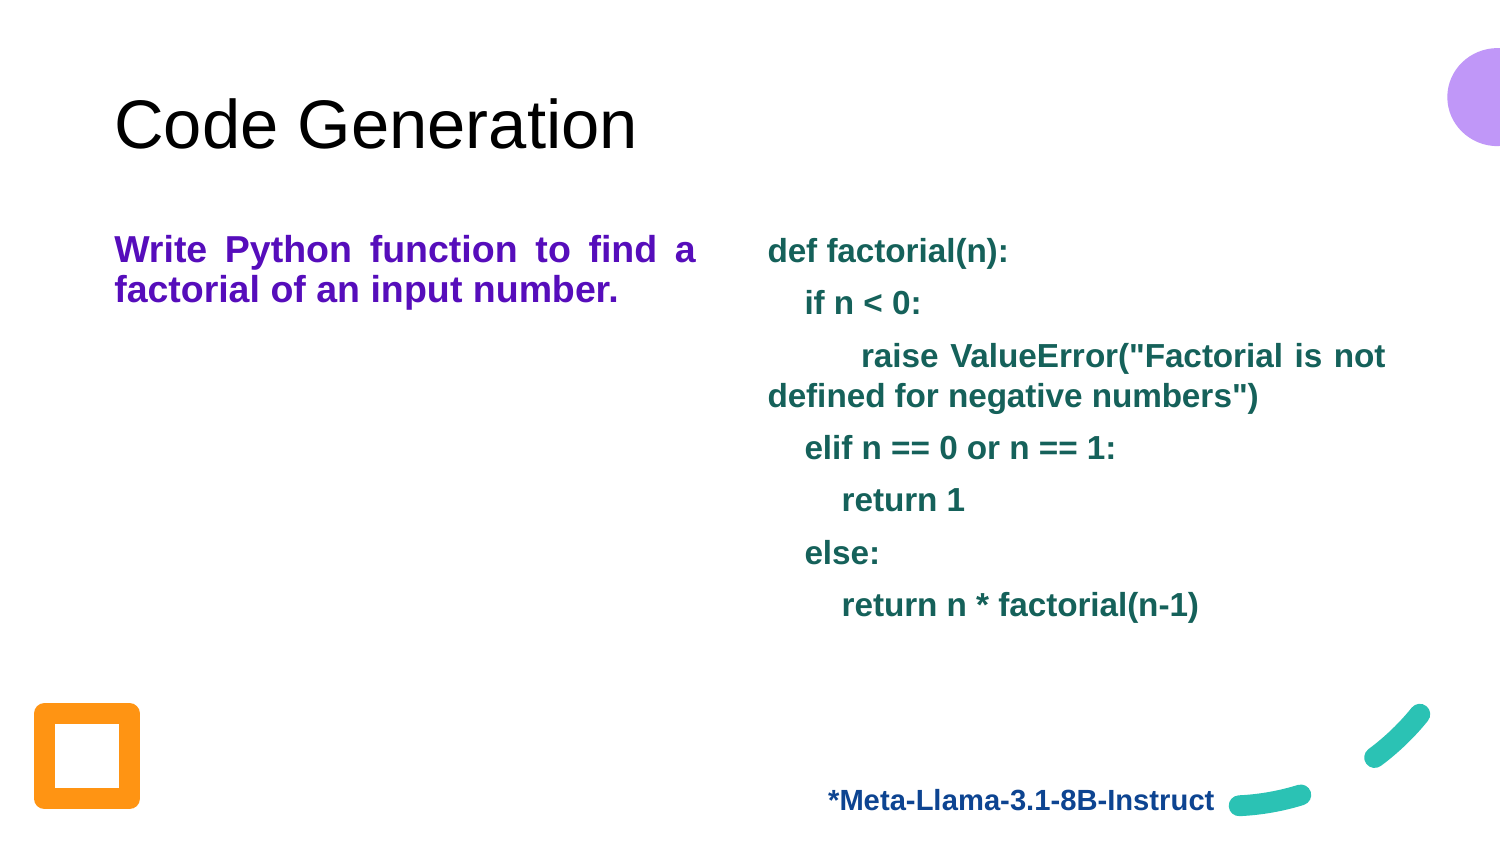

# Code Generation
def factorial(n):
    if n < 0:
        raise ValueError("Factorial is not defined for negative numbers")
    elif n == 0 or n == 1:
        return 1
    else:
        return n * factorial(n-1)
Write Python function to find a factorial of an input number.

*Meta-Llama-3.1-8B-Instruct